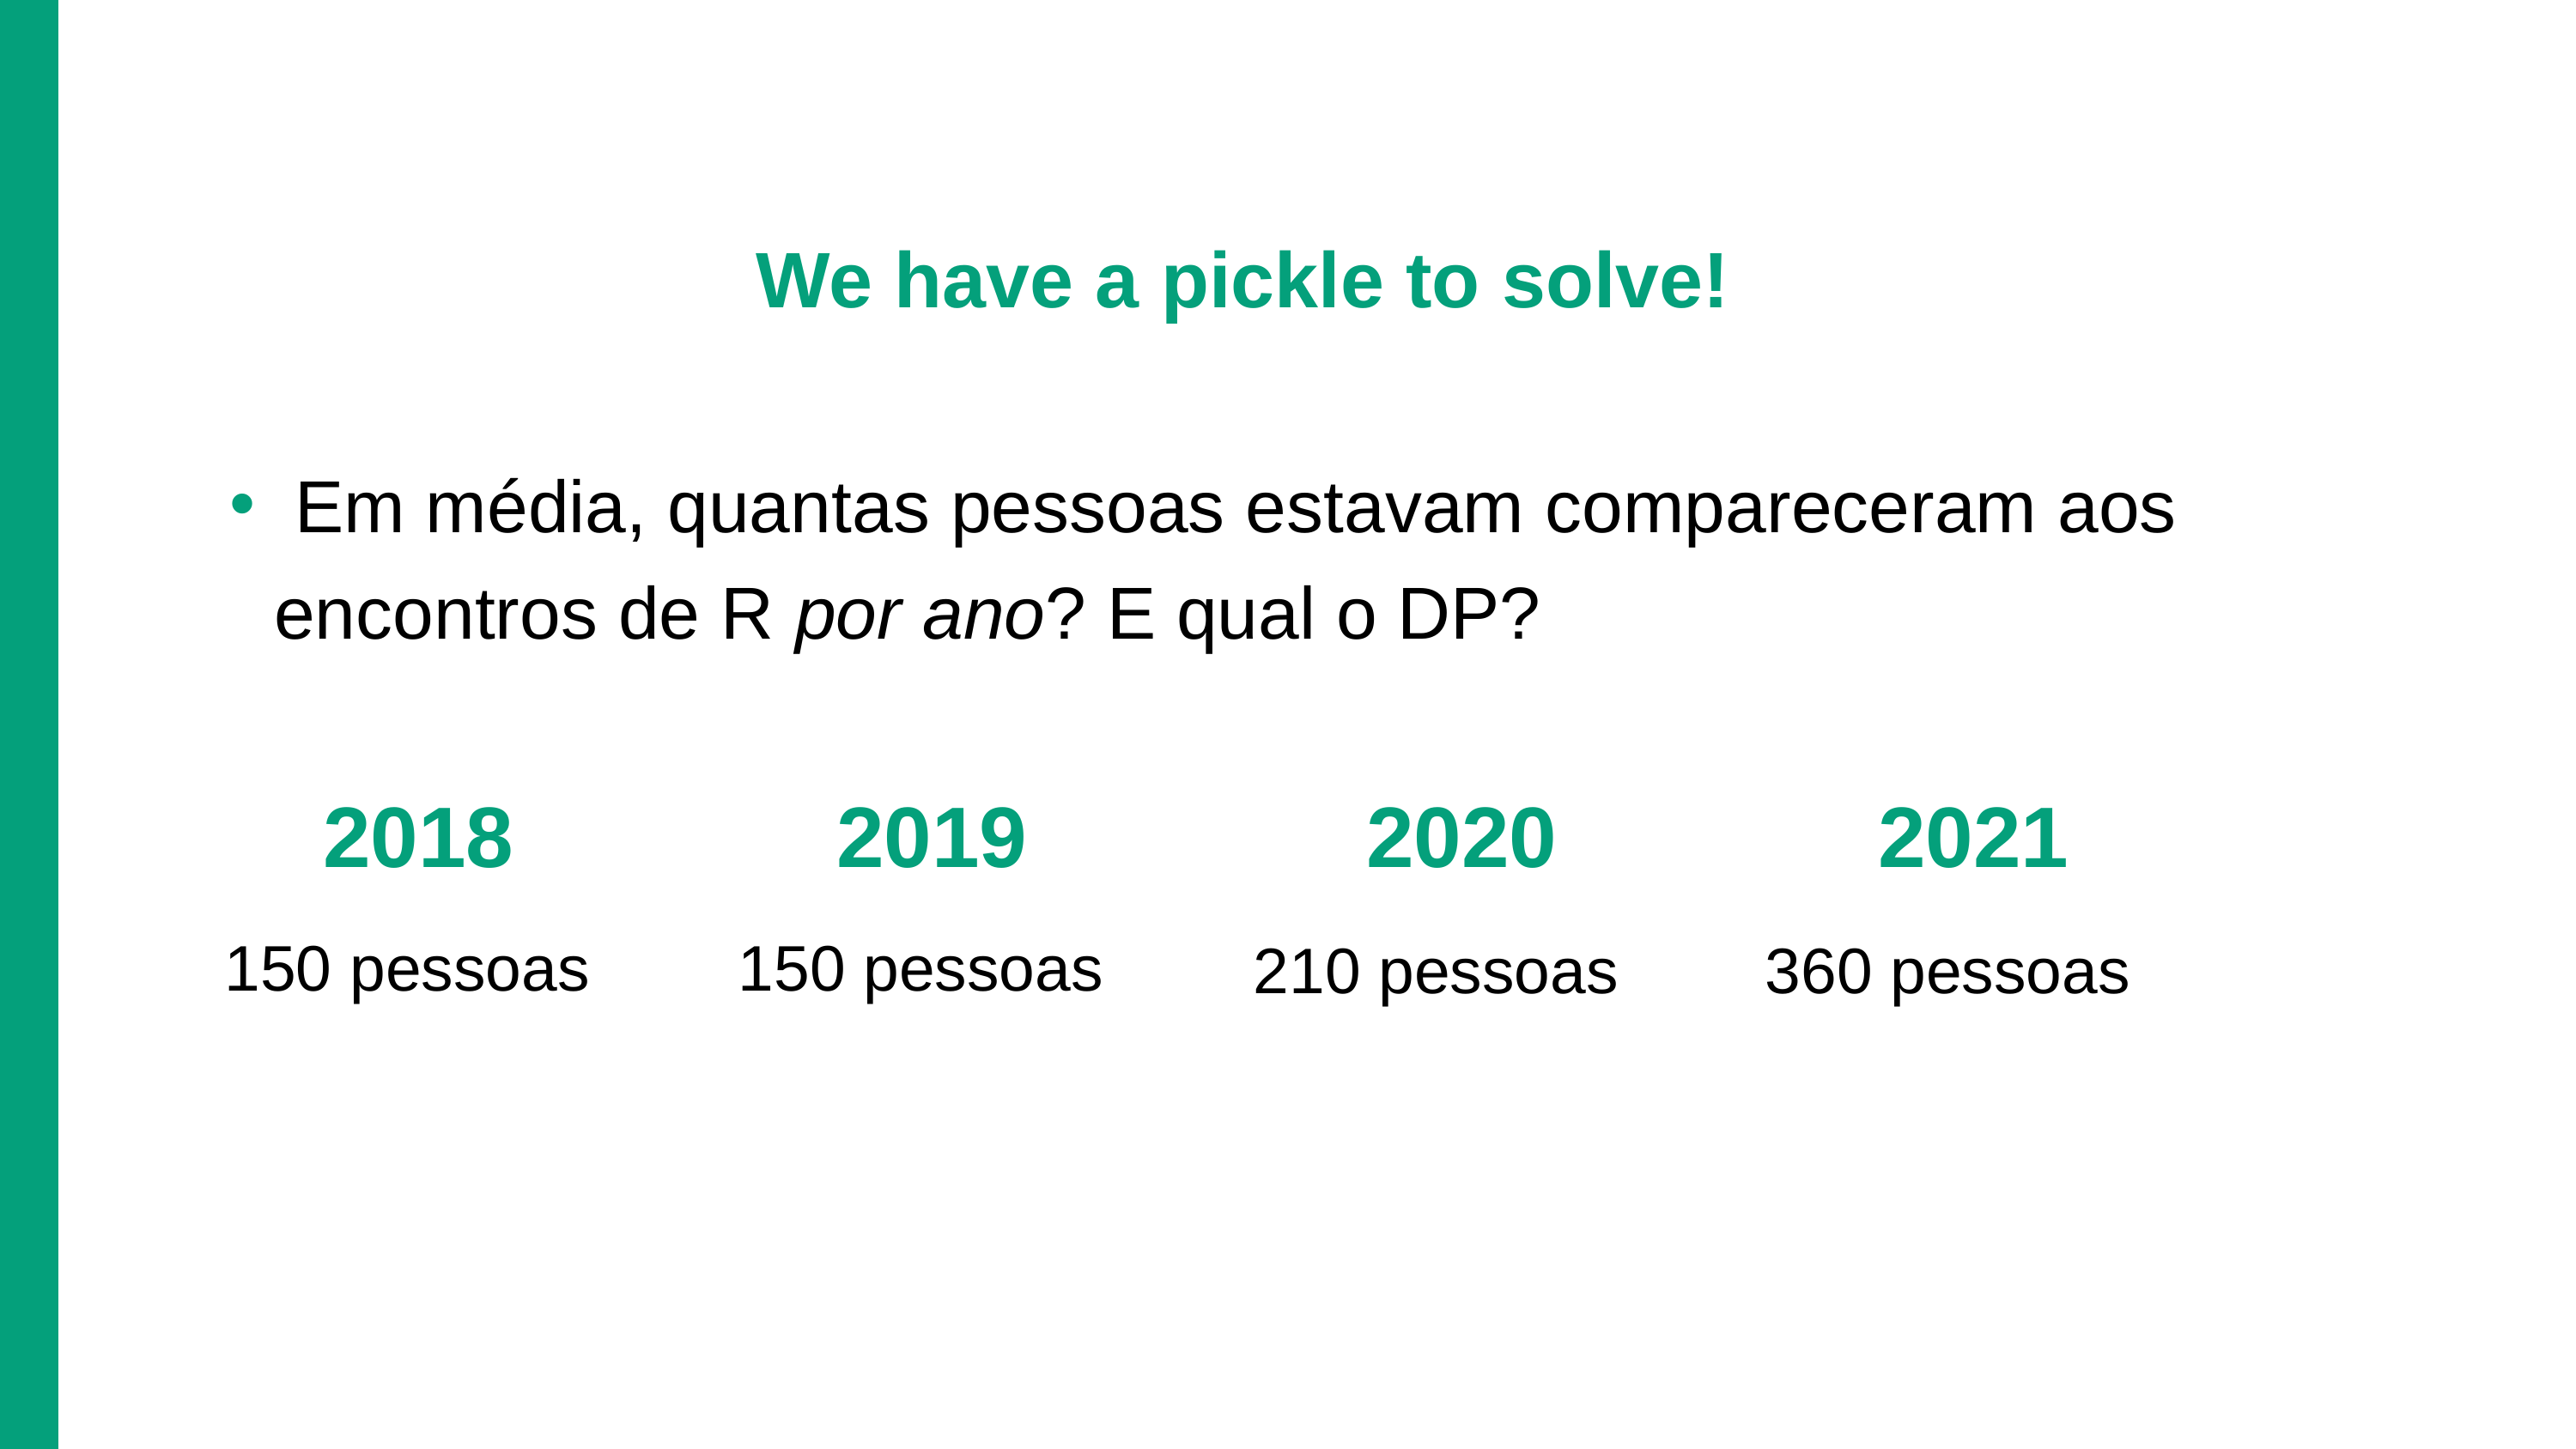

# We have a pickle to solve!
 Em média, quantas pessoas estavam compareceram aos encontros de R por ano? E qual o DP?

2018
2019
2020

2021

150 pessoas
150 pessoas
210 pessoas
360 pessoas